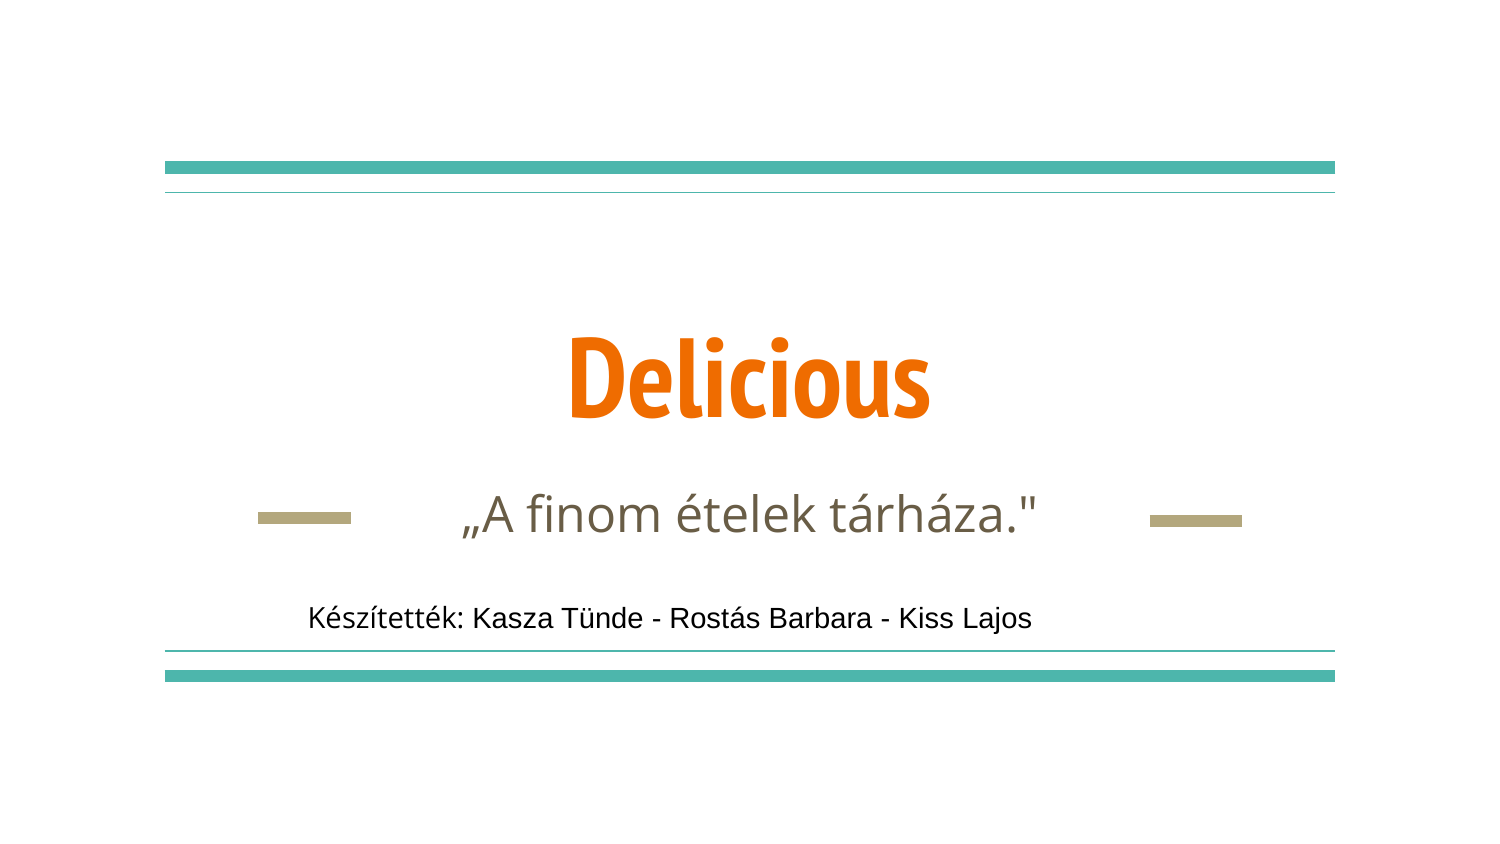

# Delicious
„A finom ételek tárháza."
Készítették: Kasza Tünde - Rostás Barbara - Kiss Lajos